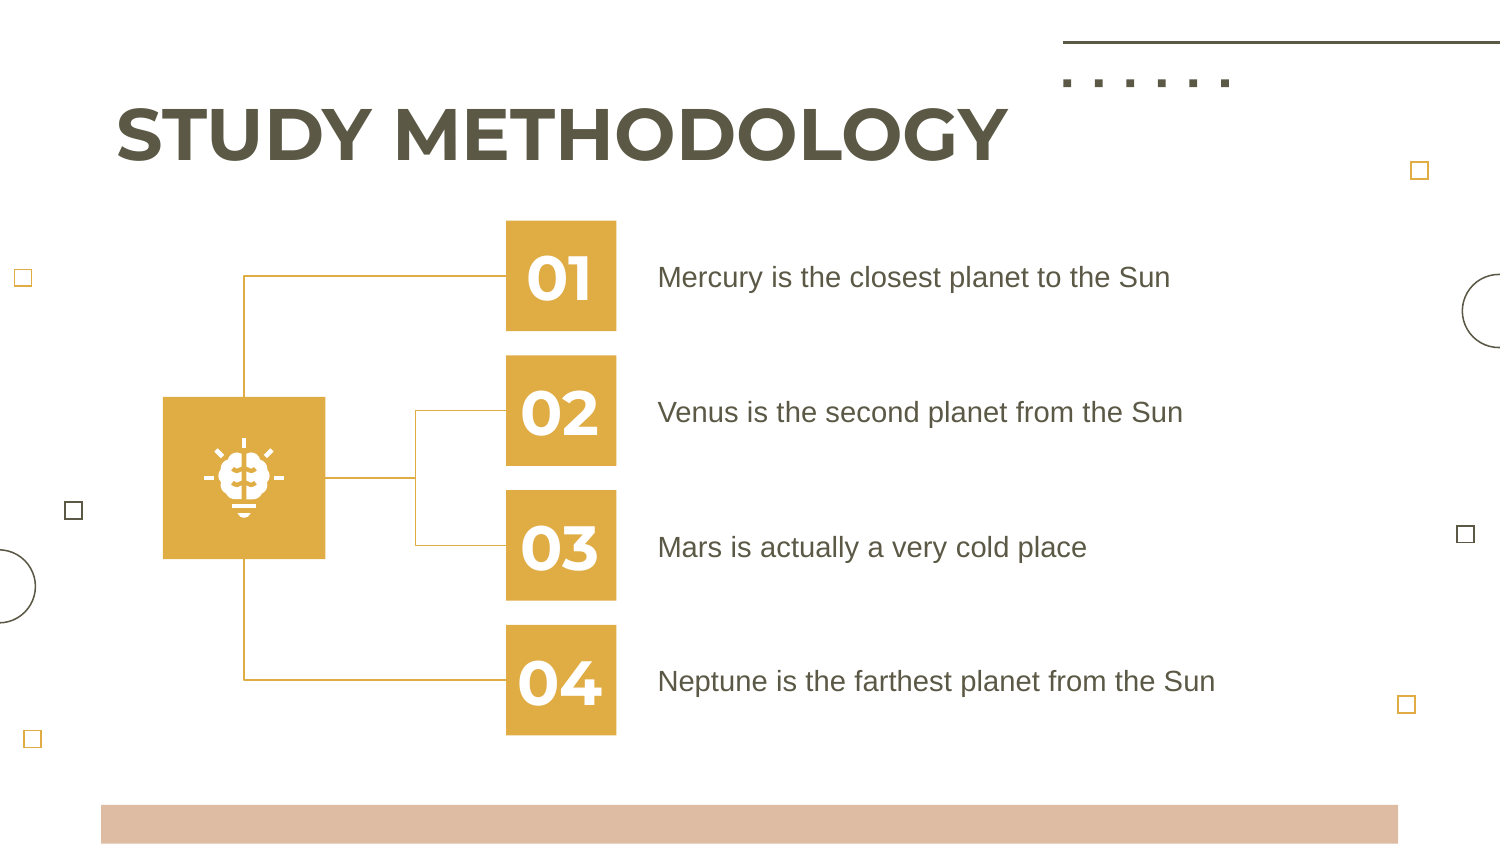

# STUDY METHODOLOGY

Mercury is the closest planet to the Sun
01

Venus is the second planet from the Sun
02

Mars is actually a very cold place
03

Neptune is the farthest planet from the Sun
04